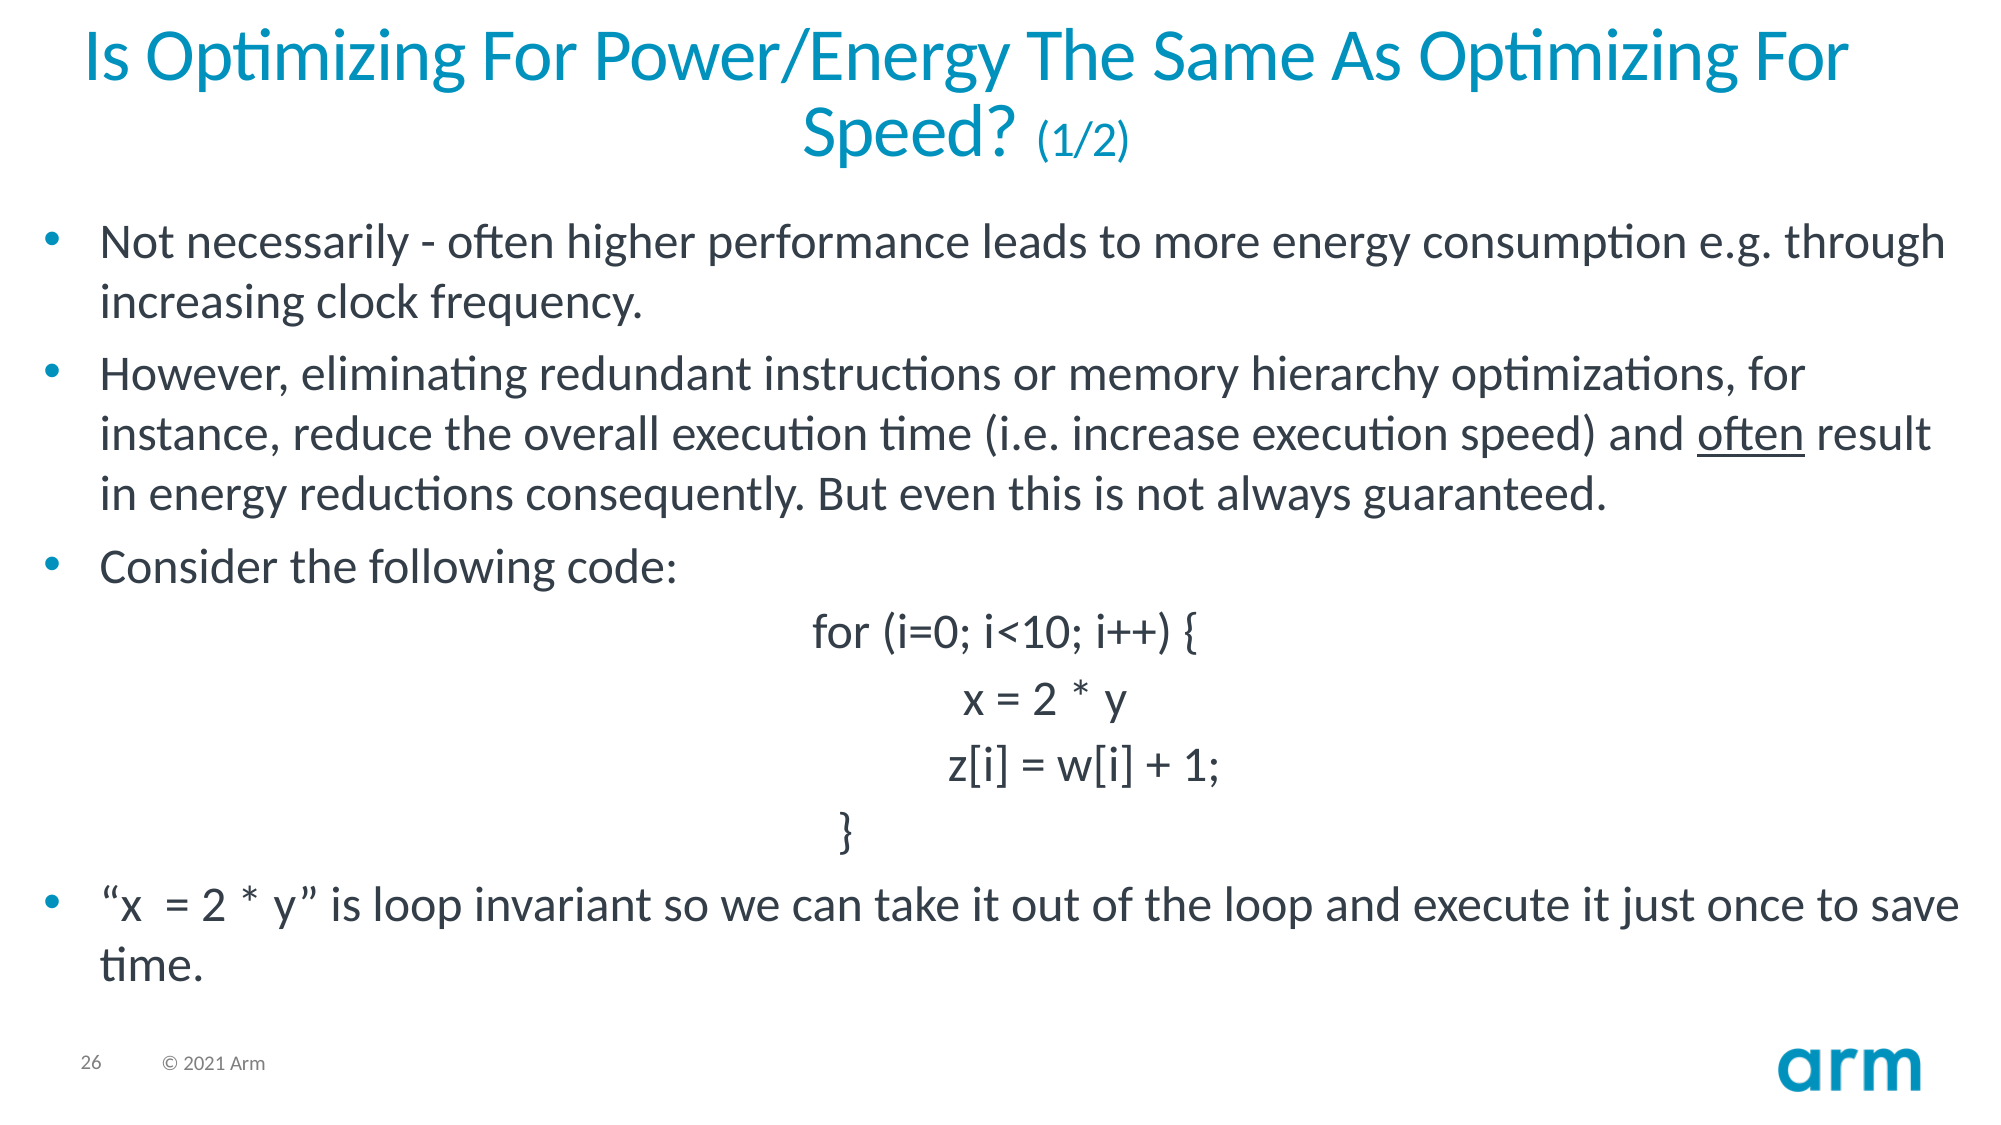

# Is Optimizing For Power/Energy The Same As Optimizing For Speed? (1/2)
Not necessarily - often higher performance leads to more energy consumption e.g. through increasing clock frequency.
However, eliminating redundant instructions or memory hierarchy optimizations, for instance, reduce the overall execution time (i.e. increase execution speed) and often result in energy reductions consequently. But even this is not always guaranteed.
Consider the following code:
for (i=0; i<10; i++) {
       x = 2 * y
               z[i] = w[i] + 1;
	}
“x  = 2 * y” is loop invariant so we can take it out of the loop and execute it just once to save time.